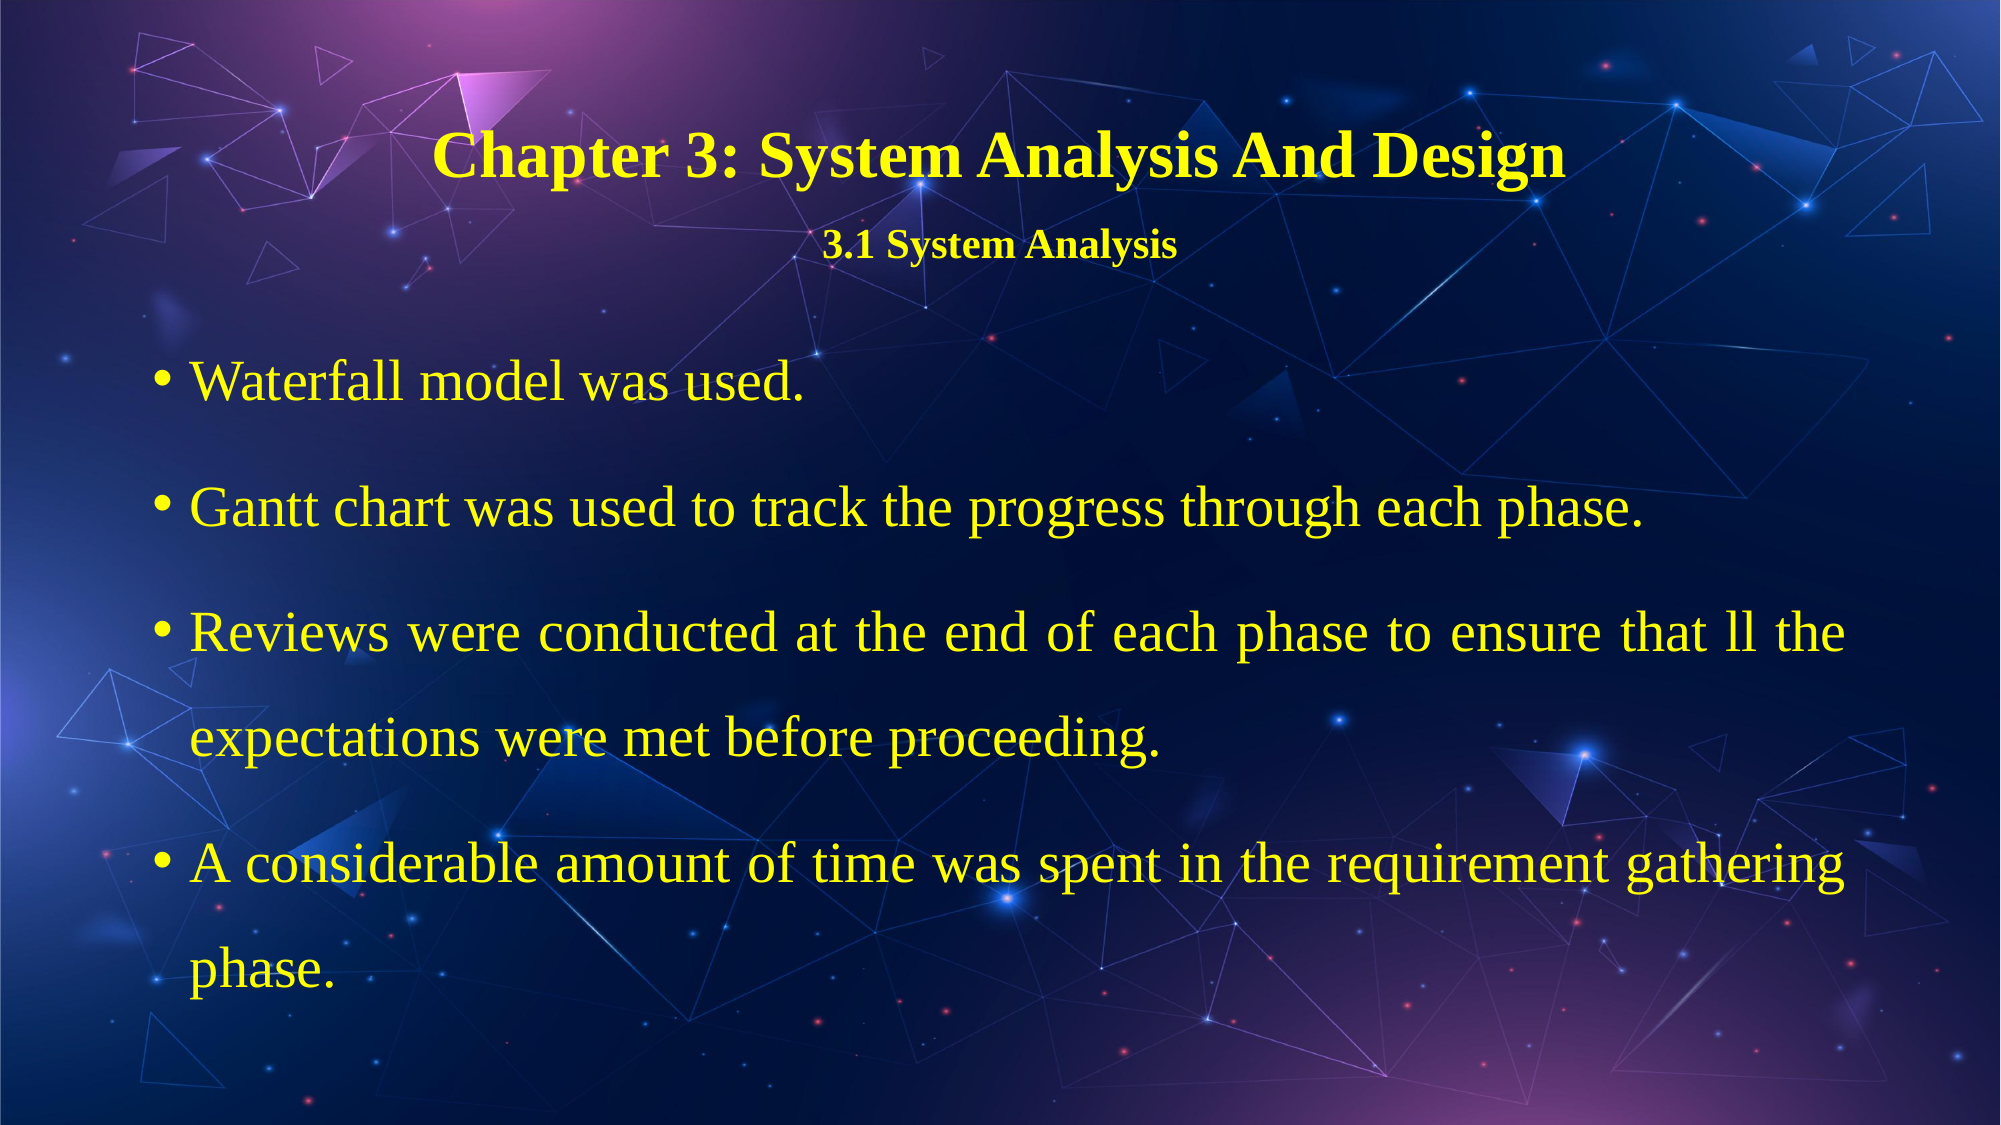

# Chapter 3: System Analysis And Design 3.1 System Analysis
Waterfall model was used.
Gantt chart was used to track the progress through each phase.
Reviews were conducted at the end of each phase to ensure that ll the expectations were met before proceeding.
A considerable amount of time was spent in the requirement gathering phase.